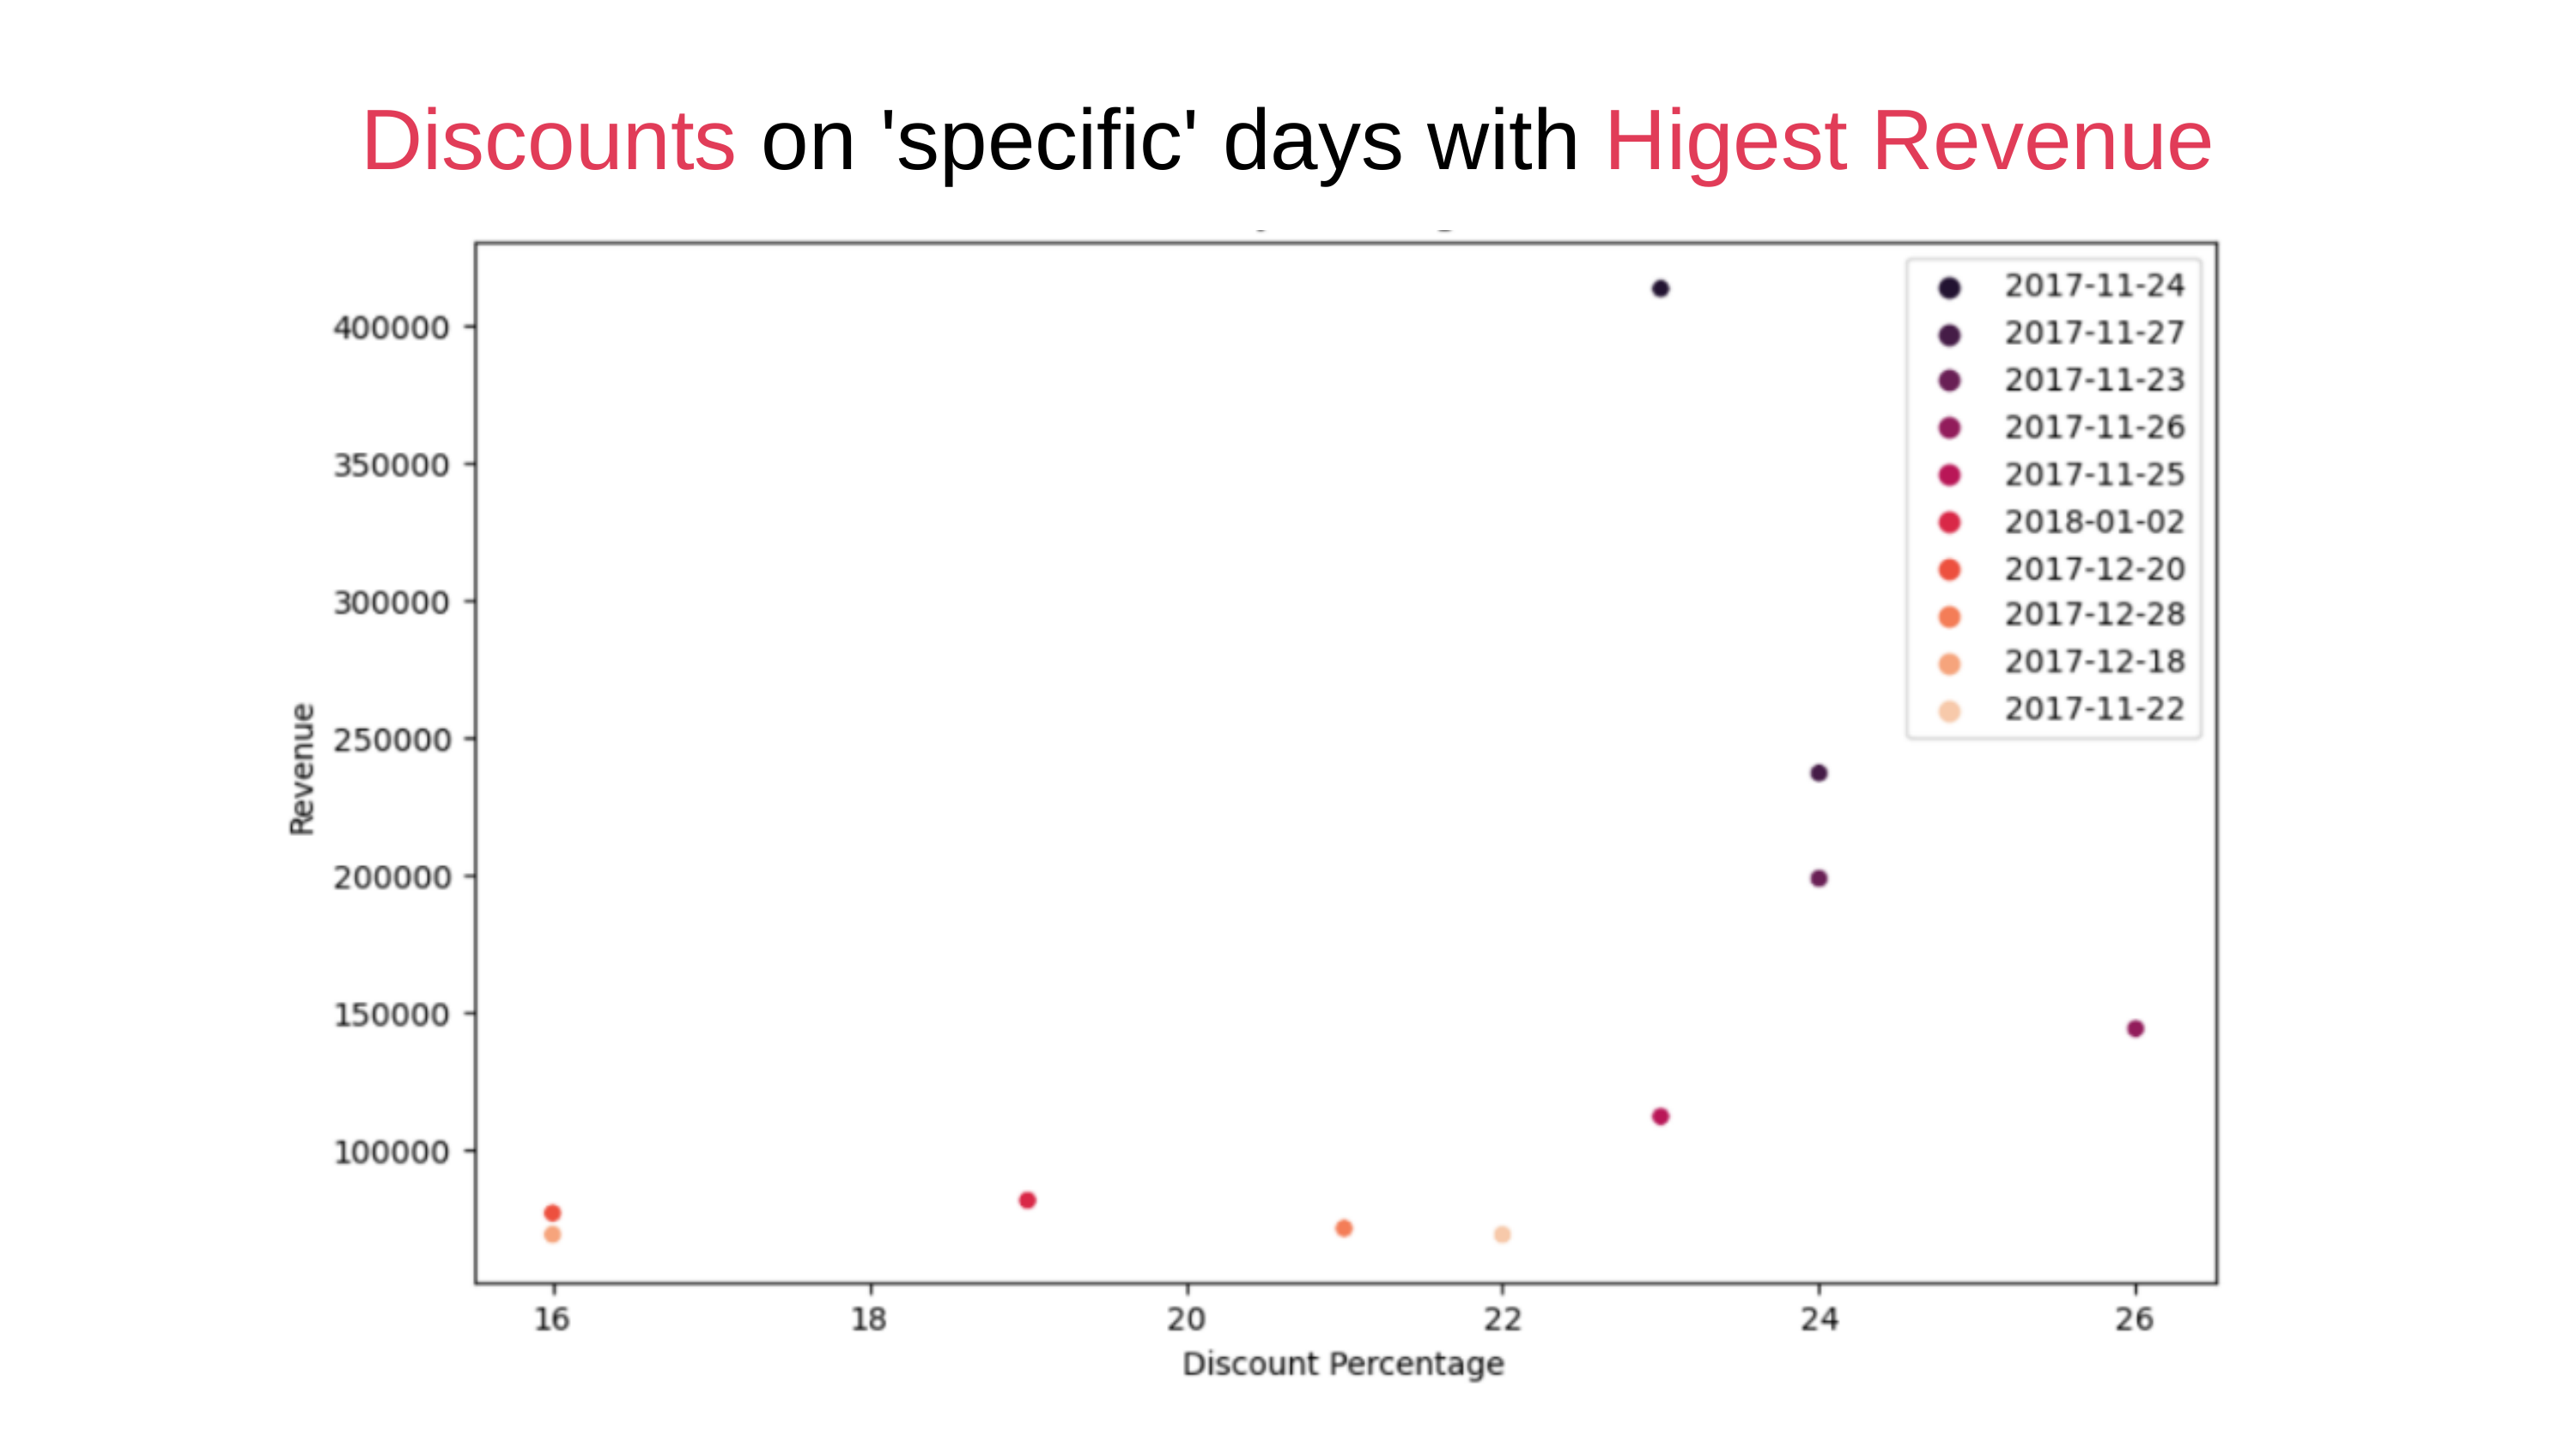

Discounts on 'specific' days with Higest Revenue